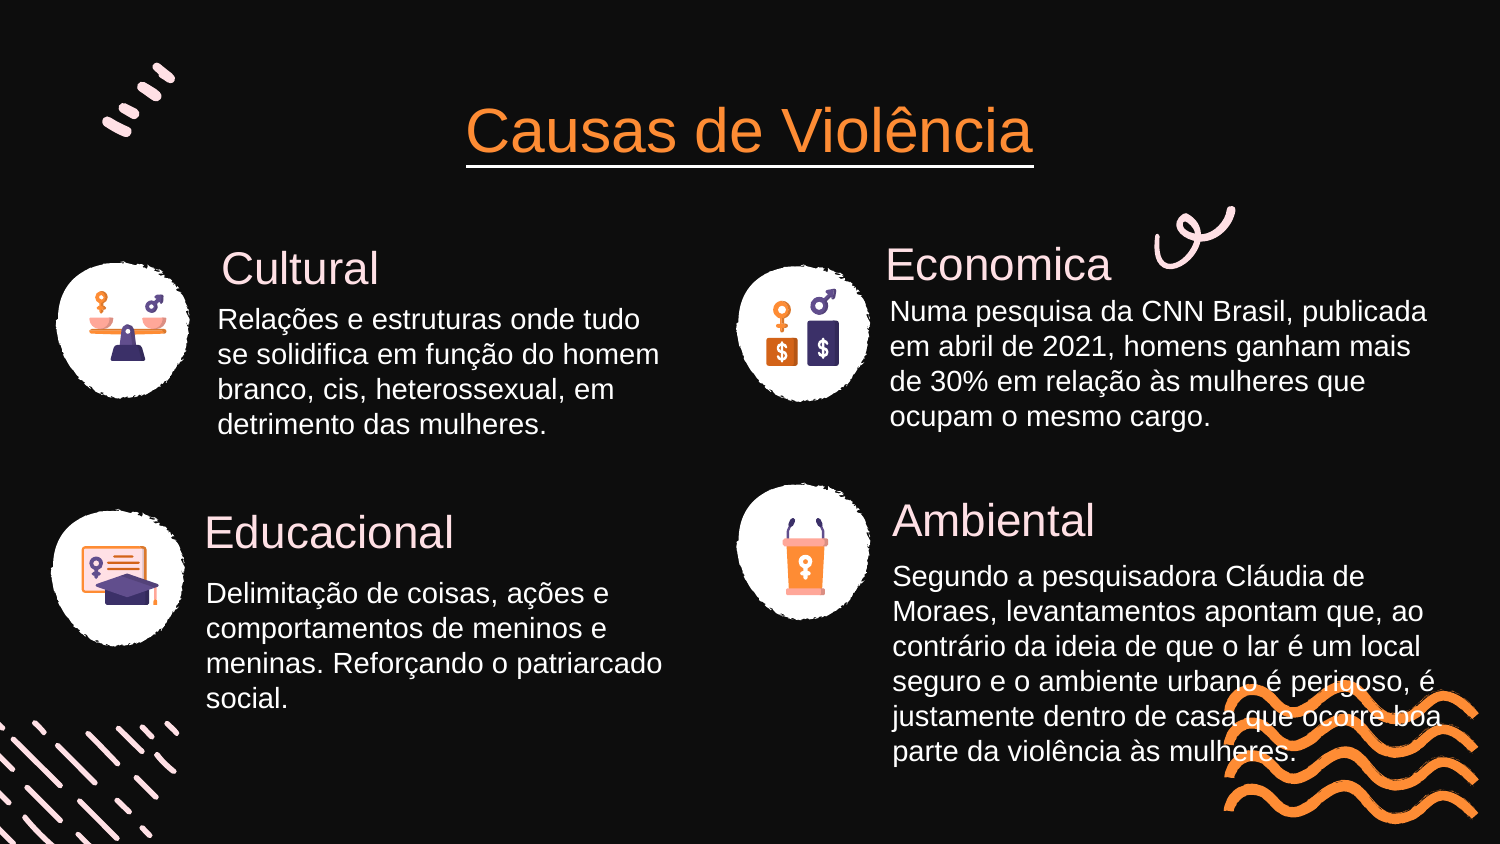

# Causas de Violência

Economica
Cultural

Numa pesquisa da CNN Brasil, publicada em abril de 2021, homens ganham mais de 30% em relação às mulheres que ocupam o mesmo cargo.

Relações e estruturas onde tudo se solidifica em função do homem branco, cis, heterossexual, em detrimento das mulheres.

Ambiental
Educacional

Segundo a pesquisadora Cláudia de Moraes, levantamentos apontam que, ao contrário da ideia de que o lar é um local seguro e o ambiente urbano é perigoso, é justamente dentro de casa que ocorre boa parte da violência às mulheres.

Delimitação de coisas, ações e comportamentos de meninos e meninas. Reforçando o patriarcado social.